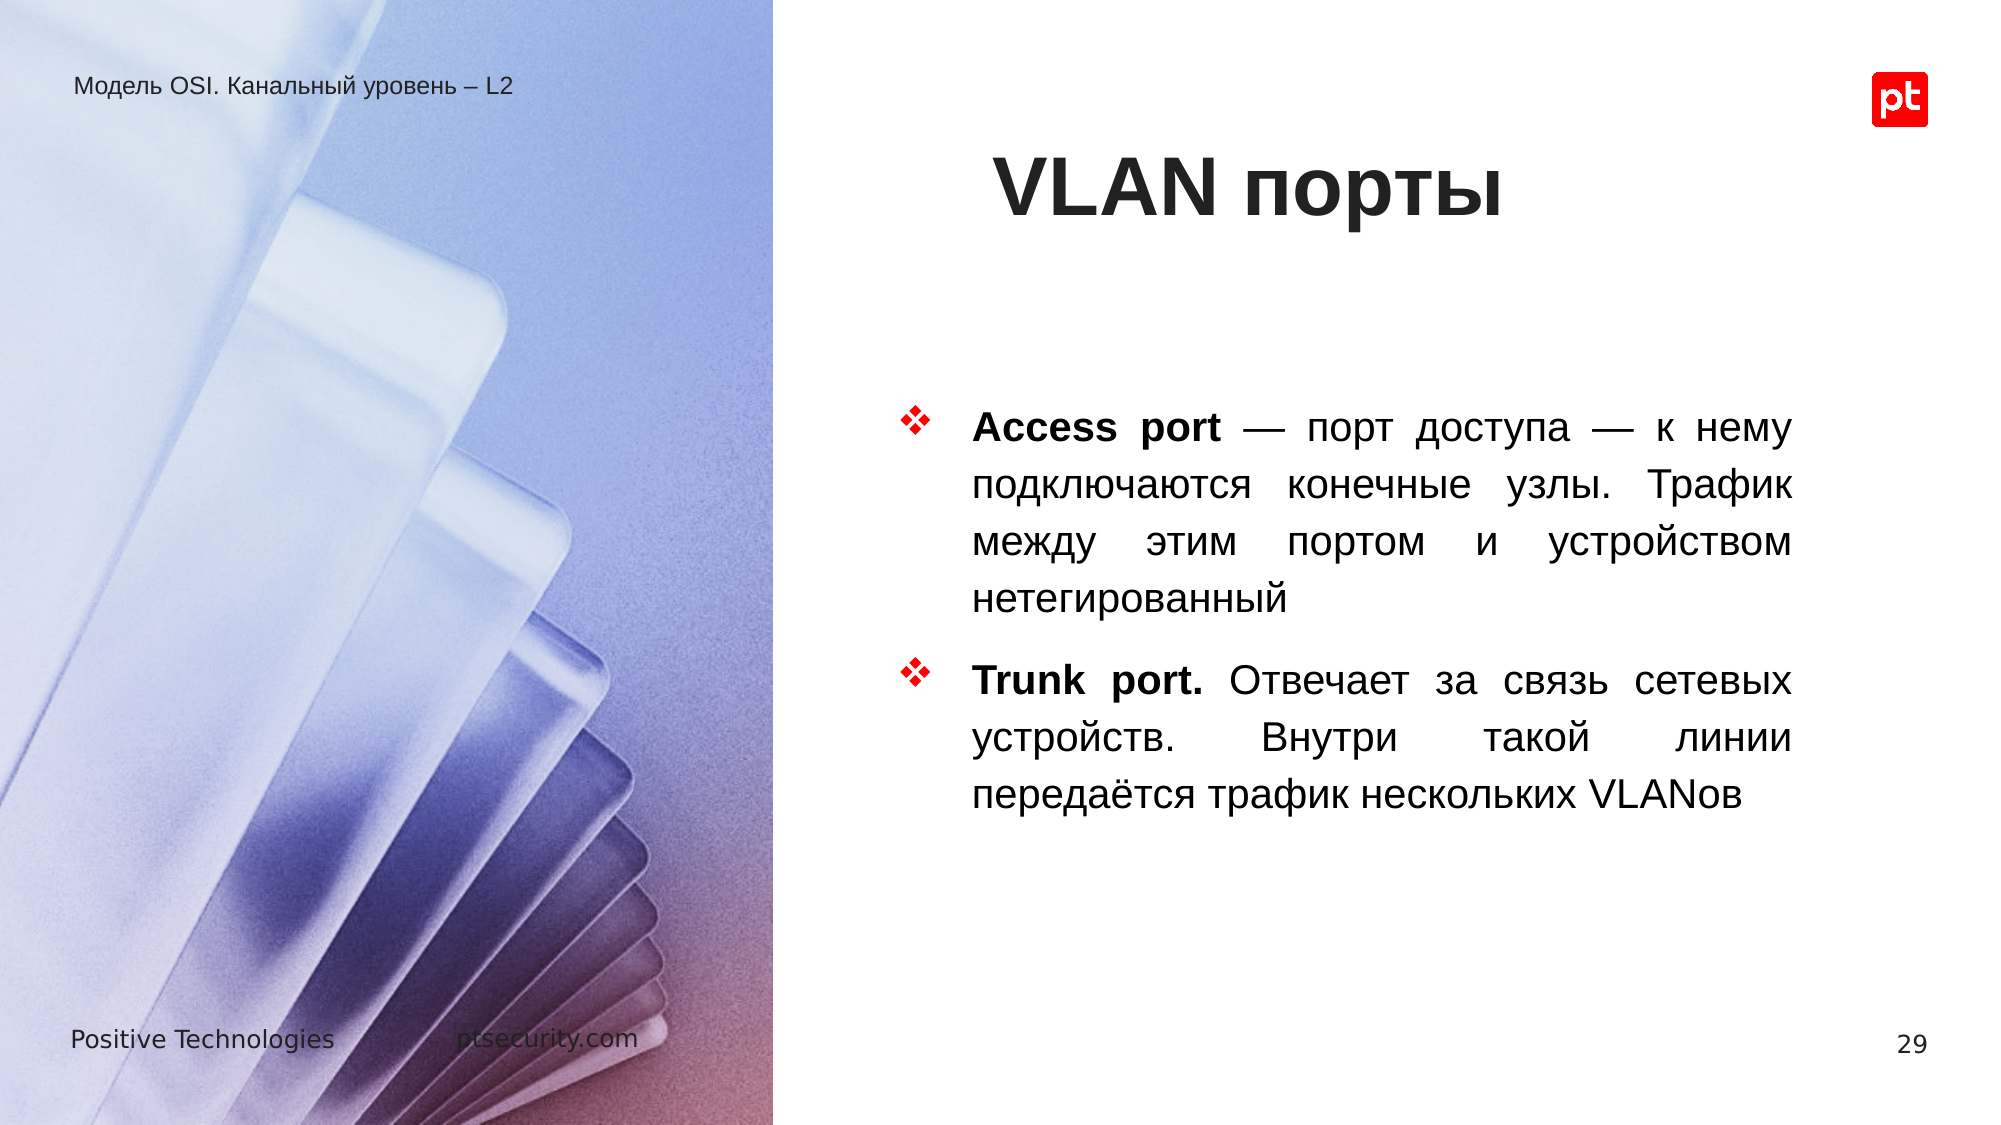

Модель OSI. Канальный уровень – L2
# VLAN порты
Access port — порт доступа — к нему подключаются конечные узлы. Трафик между этим портом и устройством нетегированный
Trunk port. Отвечает за связь сетевых устройств. Внутри такой линии передаётся трафик нескольких VLANов
29